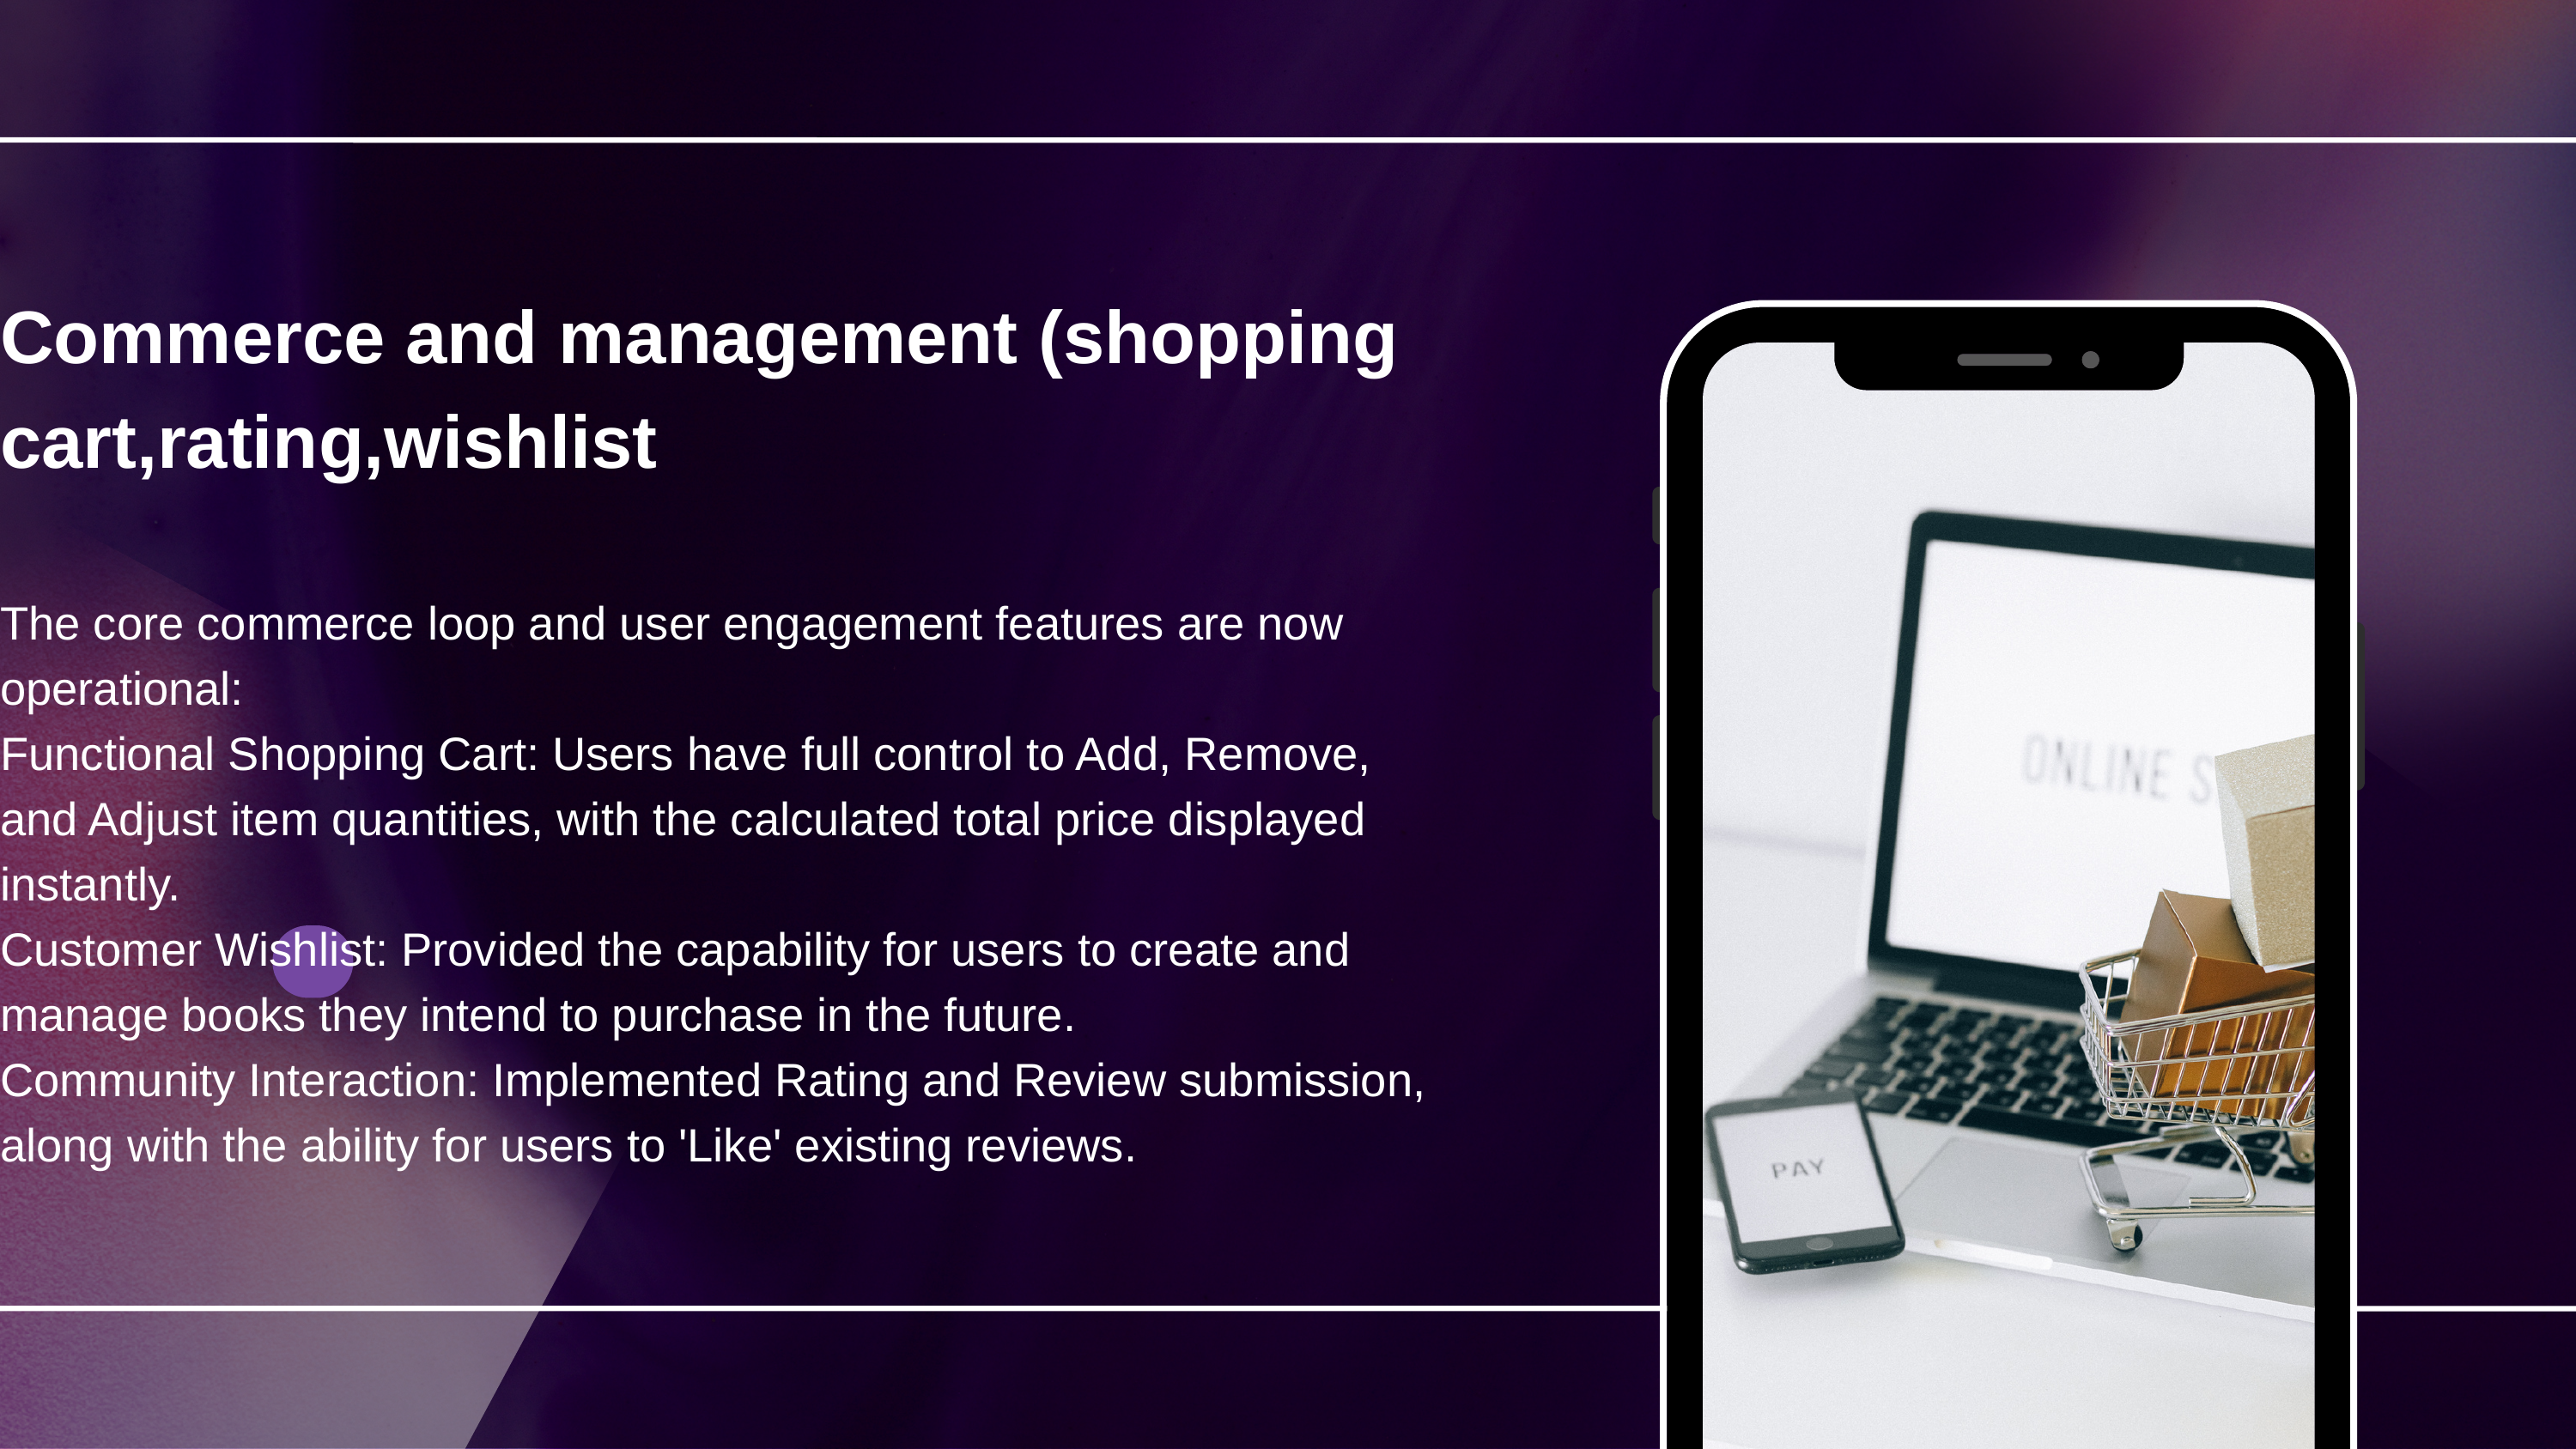

Commerce and management (shopping cart,rating,wishlist

The core commerce loop and user engagement features are now operational:
​Functional Shopping Cart: Users have full control to Add, Remove, and Adjust item quantities, with the calculated total price displayed instantly.
​Customer Wishlist: Provided the capability for users to create and manage books they intend to purchase in the future.
​Community Interaction: Implemented Rating and Review submission, along with the ability for users to 'Like' existing reviews.